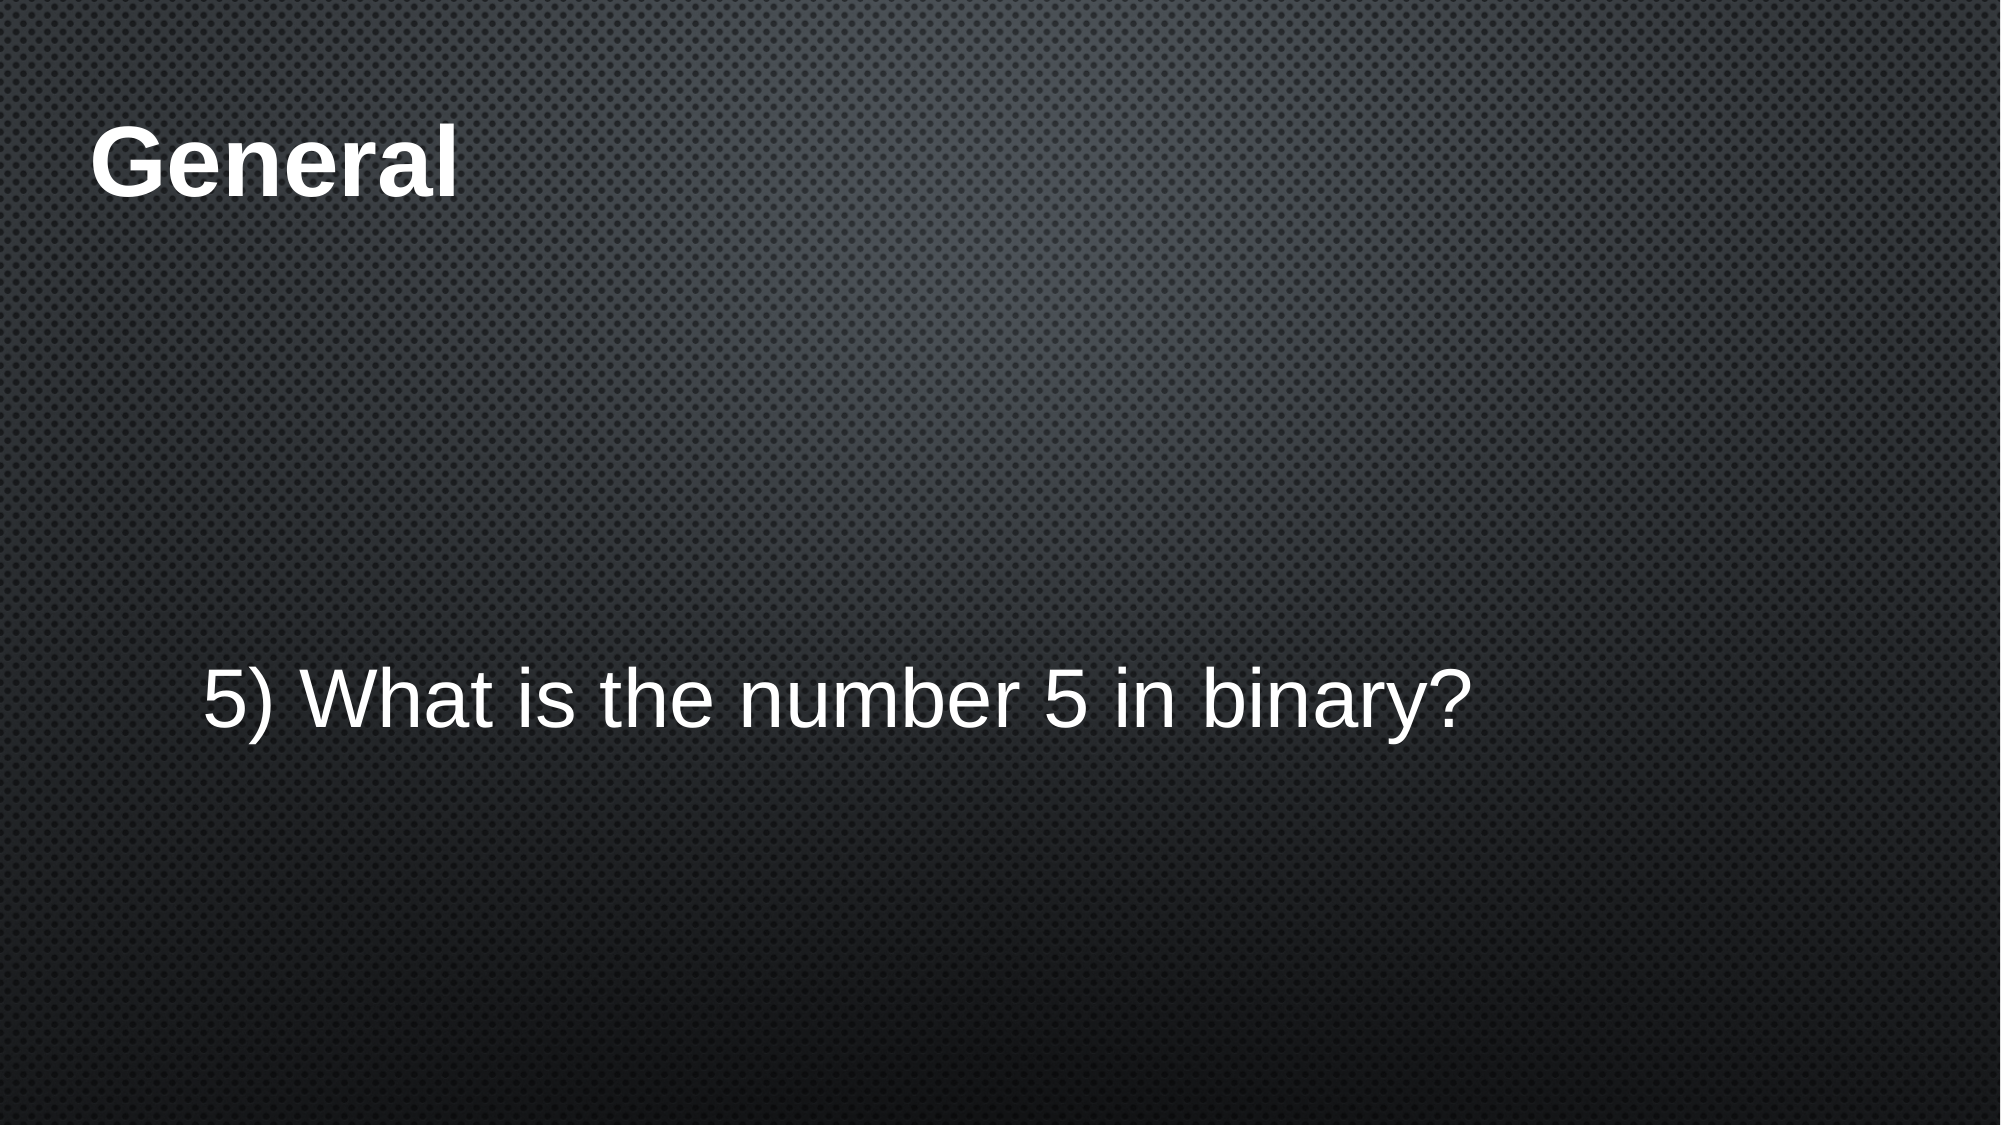

# General
5) What is the number 5 in binary?